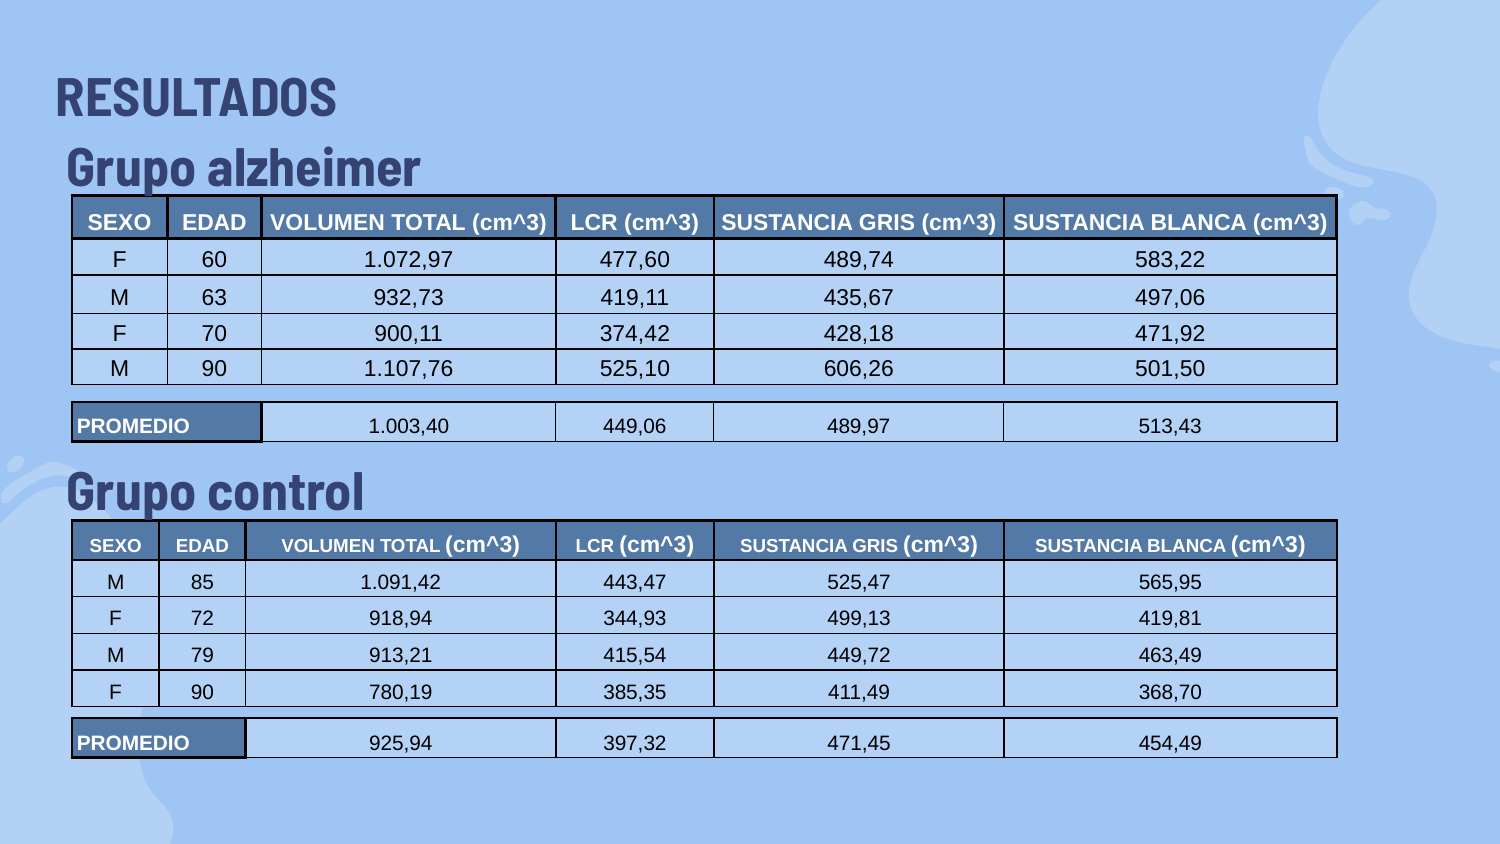

# RESULTADOS
Grupo alzheimer
| SEXO | EDAD | VOLUMEN TOTAL (cm^3) | LCR (cm^3) | SUSTANCIA GRIS (cm^3) | SUSTANCIA BLANCA (cm^3) |
| --- | --- | --- | --- | --- | --- |
| F | 60 | 1.072,97 | 477,60 | 489,74 | 583,22 |
| M | 63 | 932,73 | 419,11 | 435,67 | 497,06 |
| F | 70 | 900,11 | 374,42 | 428,18 | 471,92 |
| M | 90 | 1.107,76 | 525,10 | 606,26 | 501,50 |
| PROMEDIO | 1.003,40 | 449,06 | 489,97 | 513,43 |
| --- | --- | --- | --- | --- |
Grupo control
| SEXO | EDAD | VOLUMEN TOTAL (cm^3) | LCR (cm^3) | SUSTANCIA GRIS (cm^3) | SUSTANCIA BLANCA (cm^3) |
| --- | --- | --- | --- | --- | --- |
| M | 85 | 1.091,42 | 443,47 | 525,47 | 565,95 |
| F | 72 | 918,94 | 344,93 | 499,13 | 419,81 |
| M | 79 | 913,21 | 415,54 | 449,72 | 463,49 |
| F | 90 | 780,19 | 385,35 | 411,49 | 368,70 |
| PROMEDIO | 925,94 | 397,32 | 471,45 | 454,49 |
| --- | --- | --- | --- | --- |